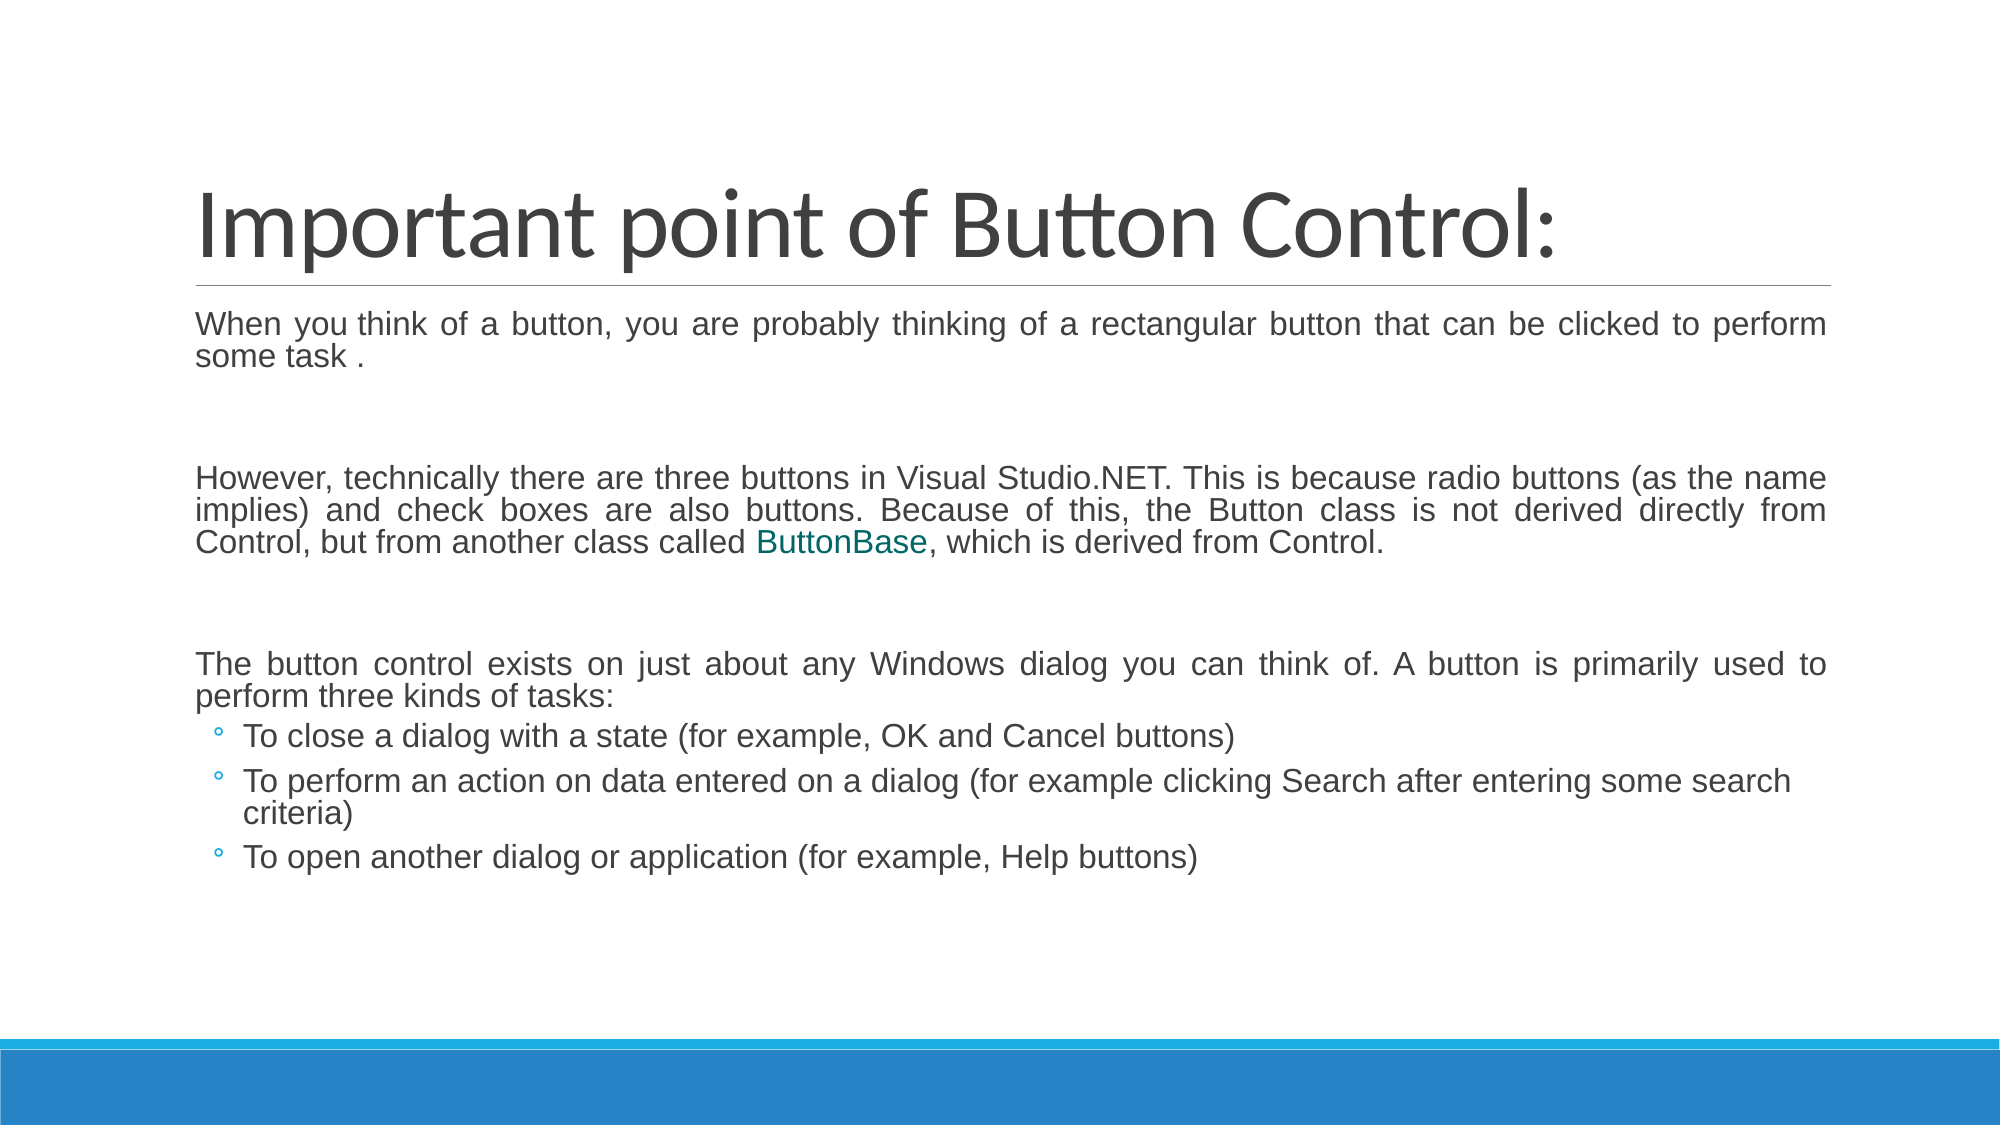

# Important point of Button Control:
When you think of a button, you are probably thinking of a rectangular button that can be clicked to perform some task .

However, technically there are three buttons in Visual Studio.NET. This is because radio buttons (as the name implies) and check boxes are also buttons. Because of this, the Button class is not derived directly from Control, but from another class called ButtonBase, which is derived from Control.

The button control exists on just about any Windows dialog you can think of. A button is primarily used to perform three kinds of tasks:
To close a dialog with a state (for example, OK and Cancel buttons)
To perform an action on data entered on a dialog (for example clicking Search after entering some search criteria)
To open another dialog or application (for example, Help buttons)